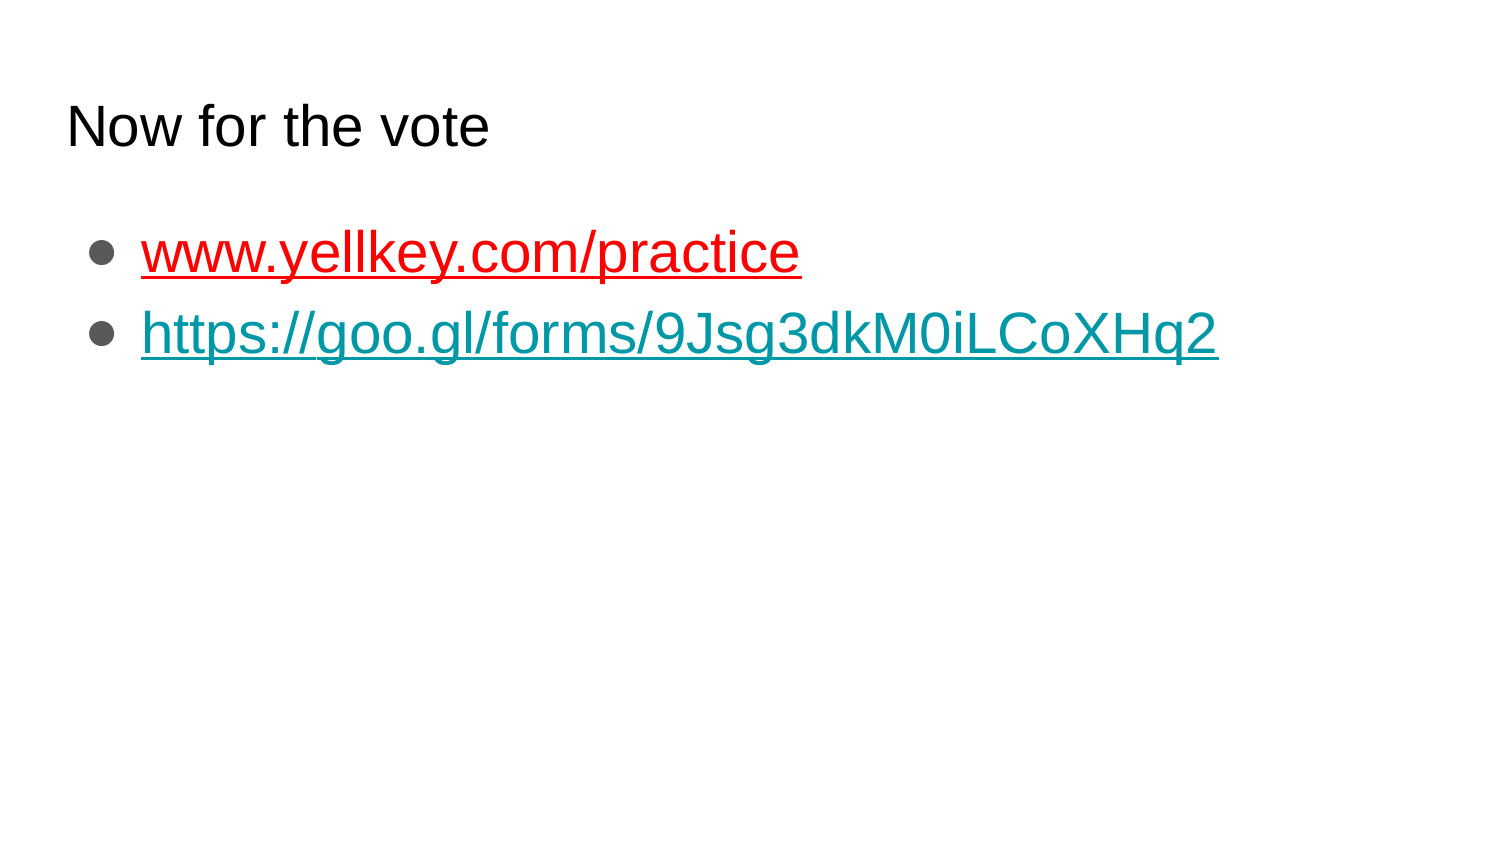

# Now for the vote
www.yellkey.com/practice
https://goo.gl/forms/9Jsg3dkM0iLCoXHq2